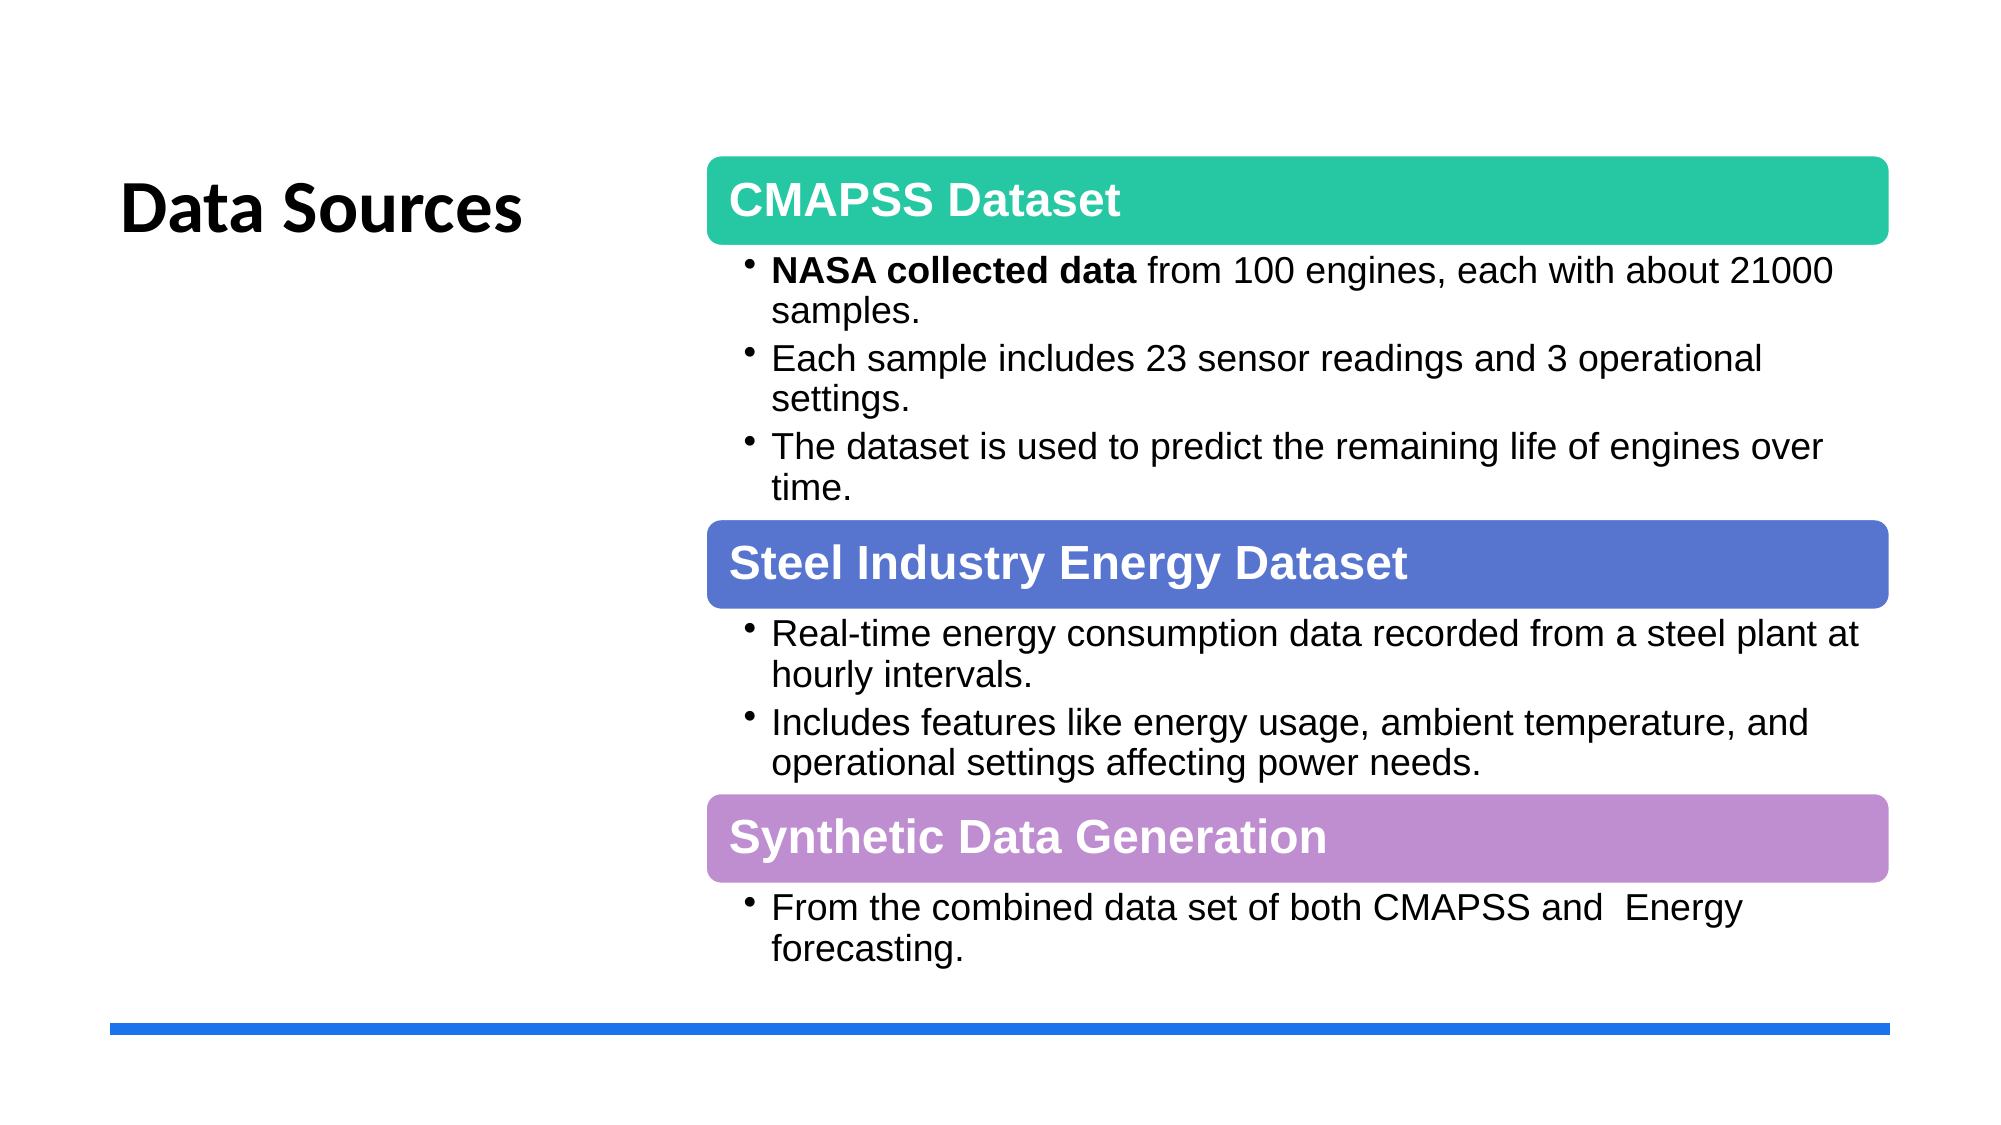

CMAPSS Dataset
NASA collected data from 100 engines, each with about 21000 samples.
Each sample includes 23 sensor readings and 3 operational settings.
The dataset is used to predict the remaining life of engines over time.
Steel Industry Energy Dataset
Real-time energy consumption data recorded from a steel plant at hourly intervals.
Includes features like energy usage, ambient temperature, and operational settings affecting power needs.
Synthetic Data Generation
From the combined data set of both CMAPSS and  Energy forecasting.
# Data Sources